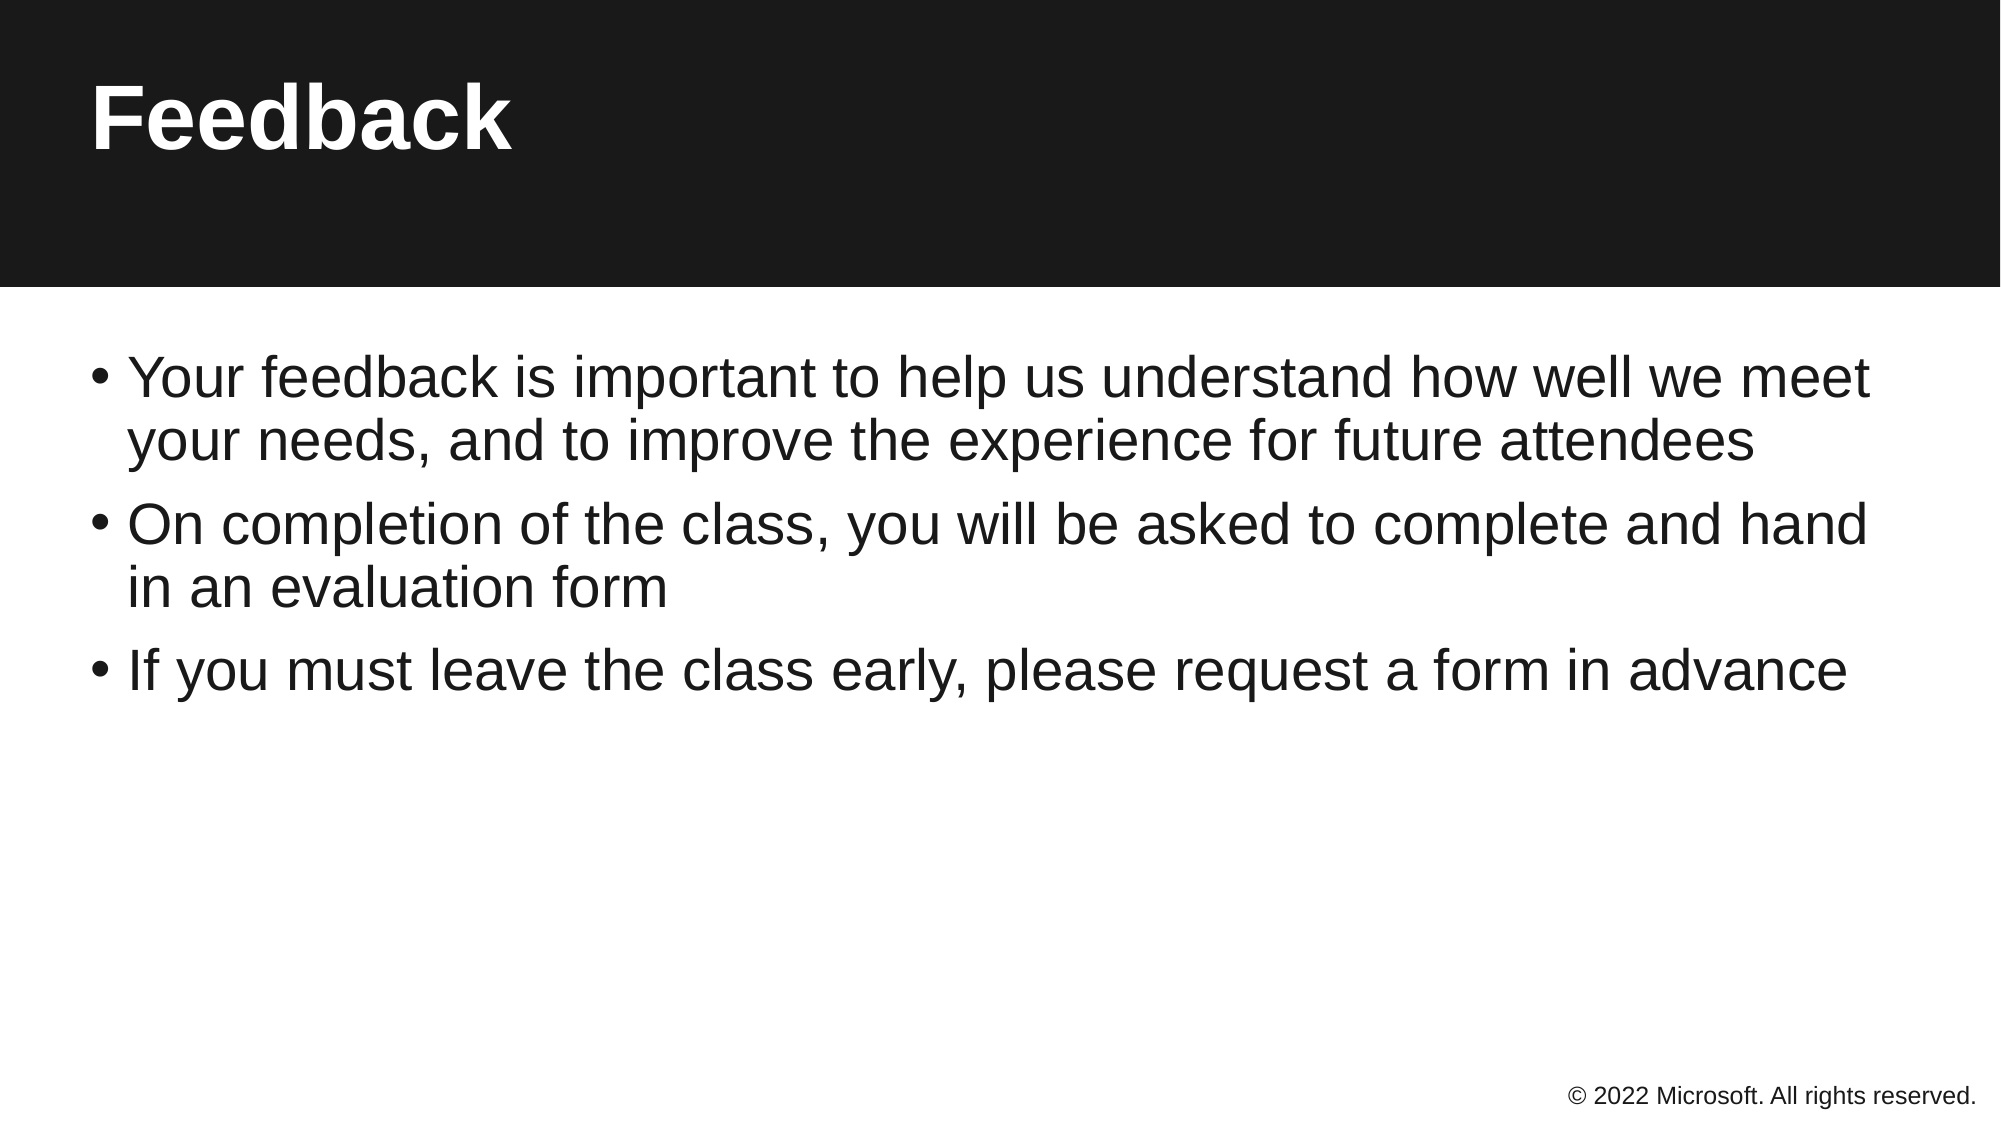

# Feedback

Your feedback is important to help us understand how well we meet your needs, and to improve the experience for future attendees
On completion of the class, you will be asked to complete and hand in an evaluation form
If you must leave the class early, please request a form in advance

© 2022 Microsoft. All rights reserved.